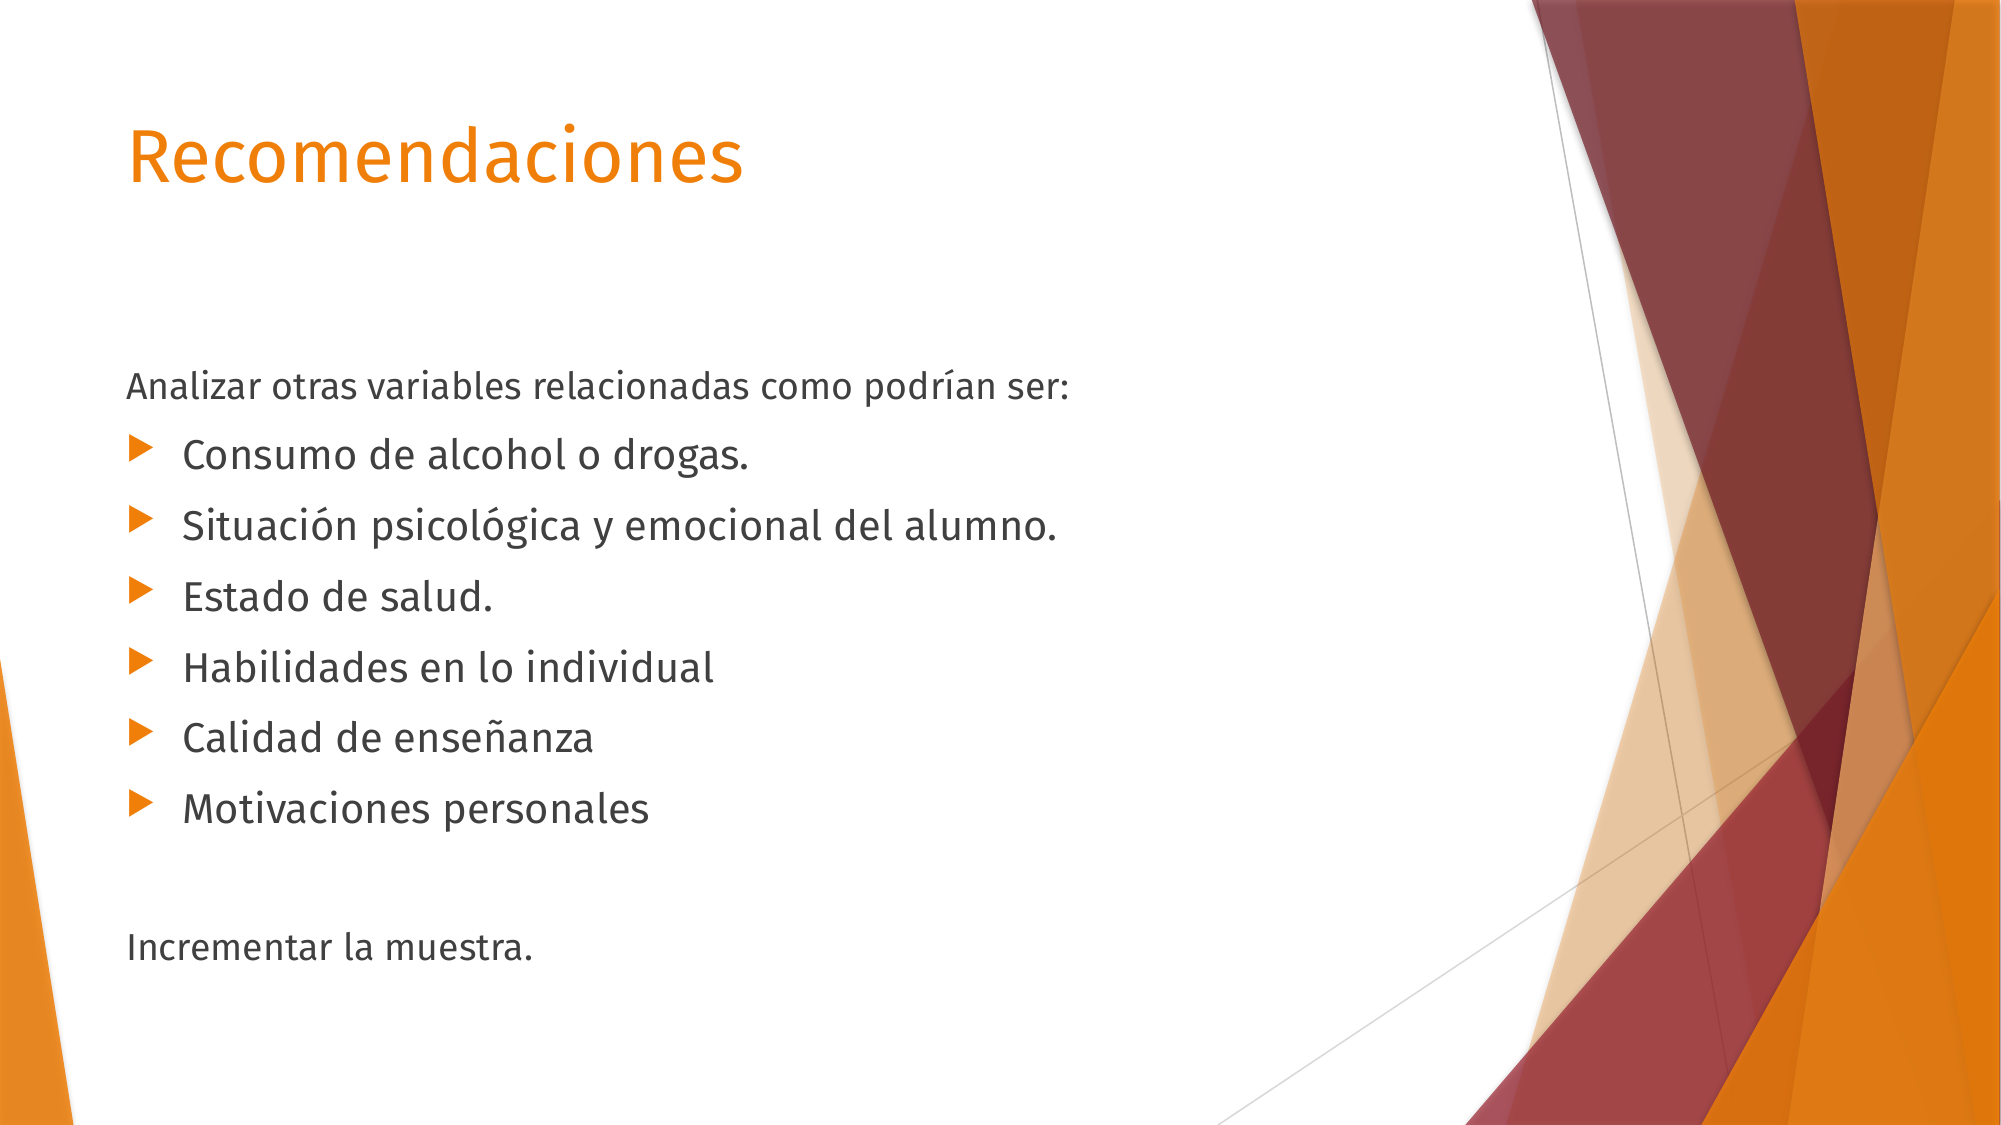

# Recomendaciones
Analizar otras variables relacionadas como podrían ser:
Consumo de alcohol o drogas.
Situación psicológica y emocional del alumno.
Estado de salud.
Habilidades en lo individual
Calidad de enseñanza
Motivaciones personales

Incrementar la muestra.